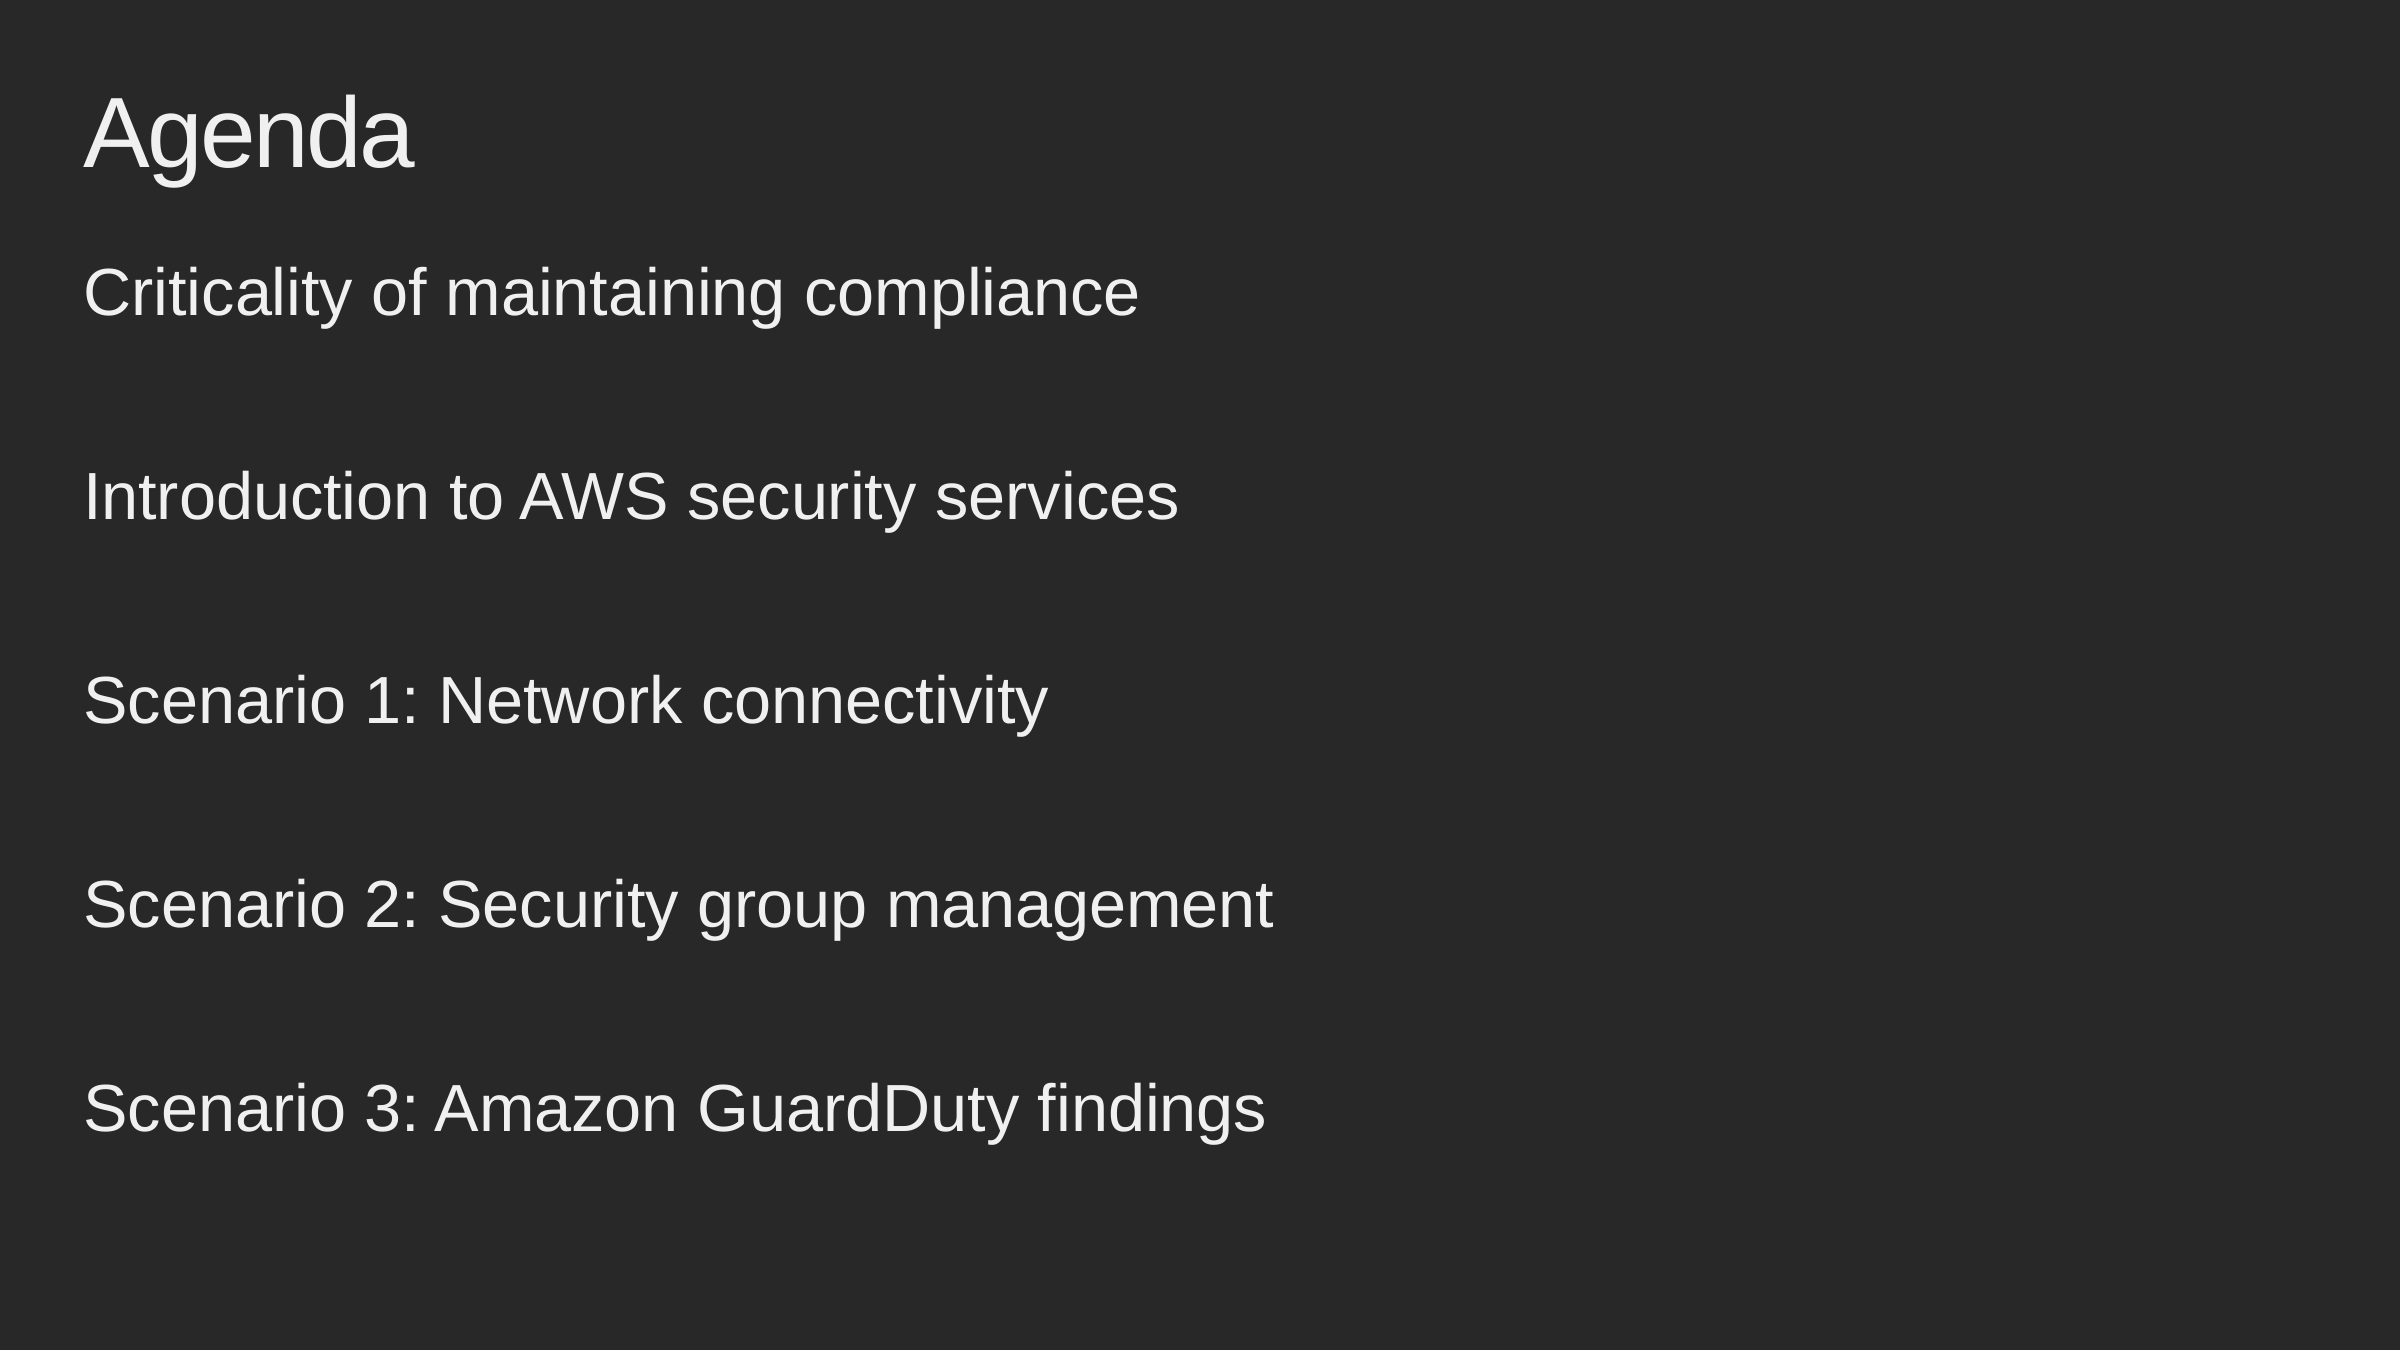

# Agenda
Criticality of maintaining compliance

Introduction to AWS security services

Scenario 1: Network connectivity

Scenario 2: Security group management

Scenario 3: Amazon GuardDuty findings